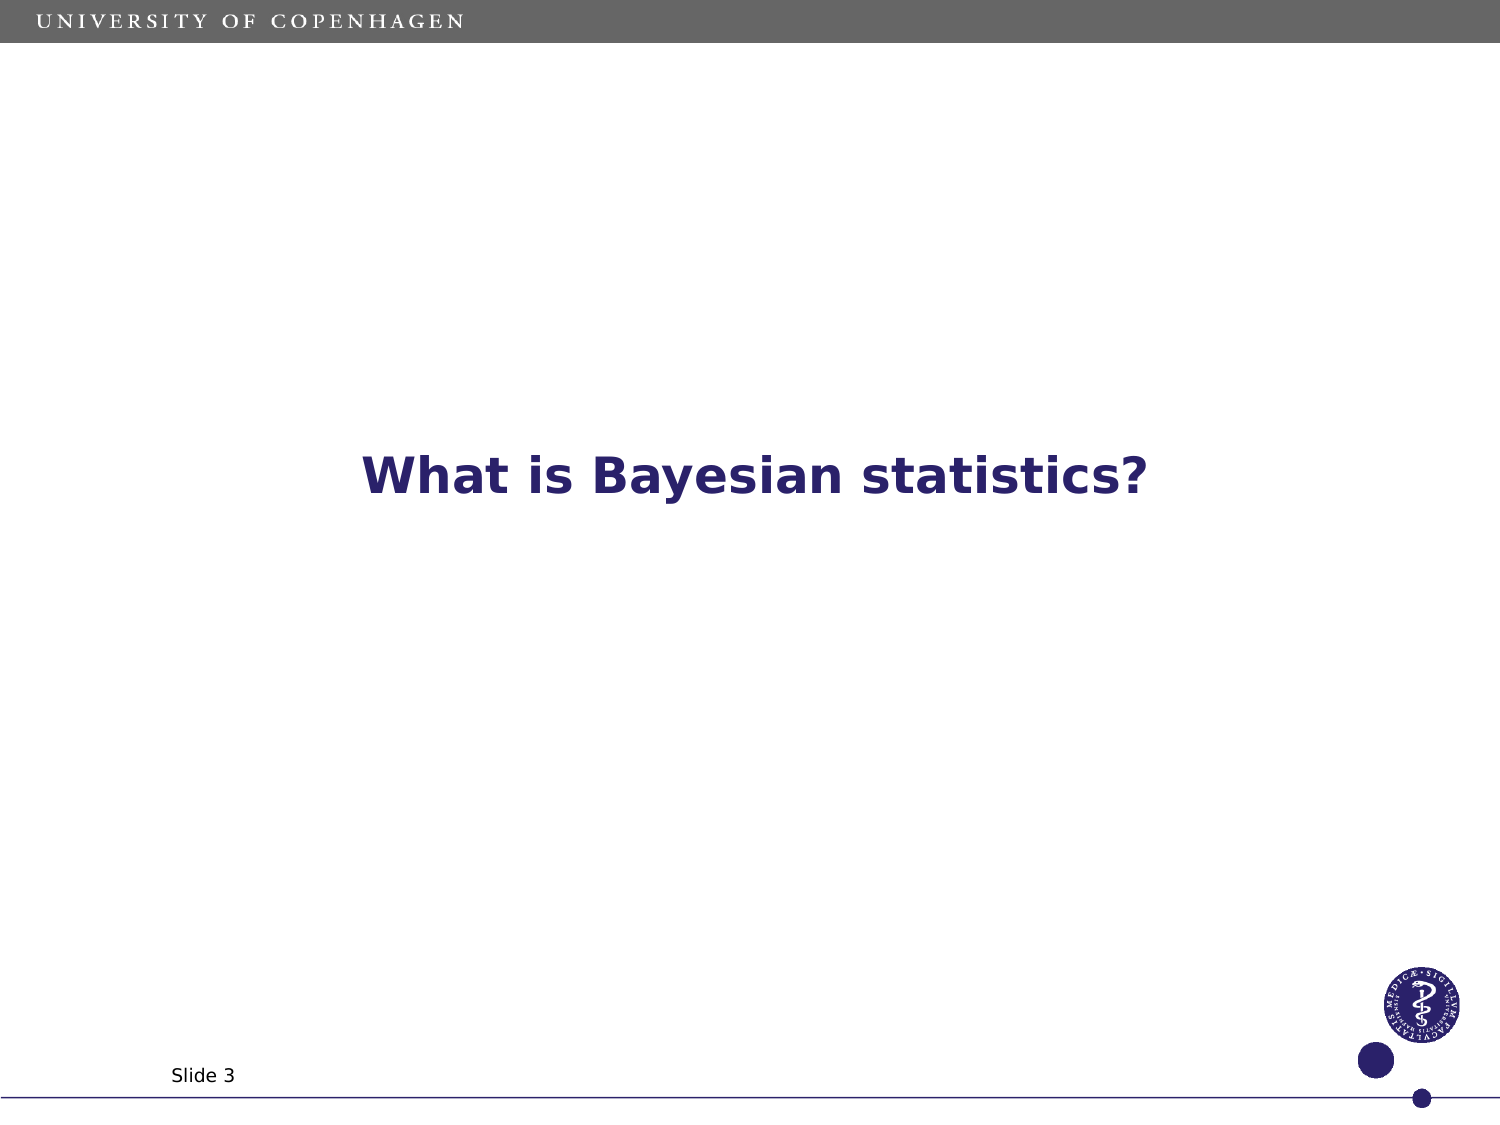

# What is Bayesian statistics?
Slide 3